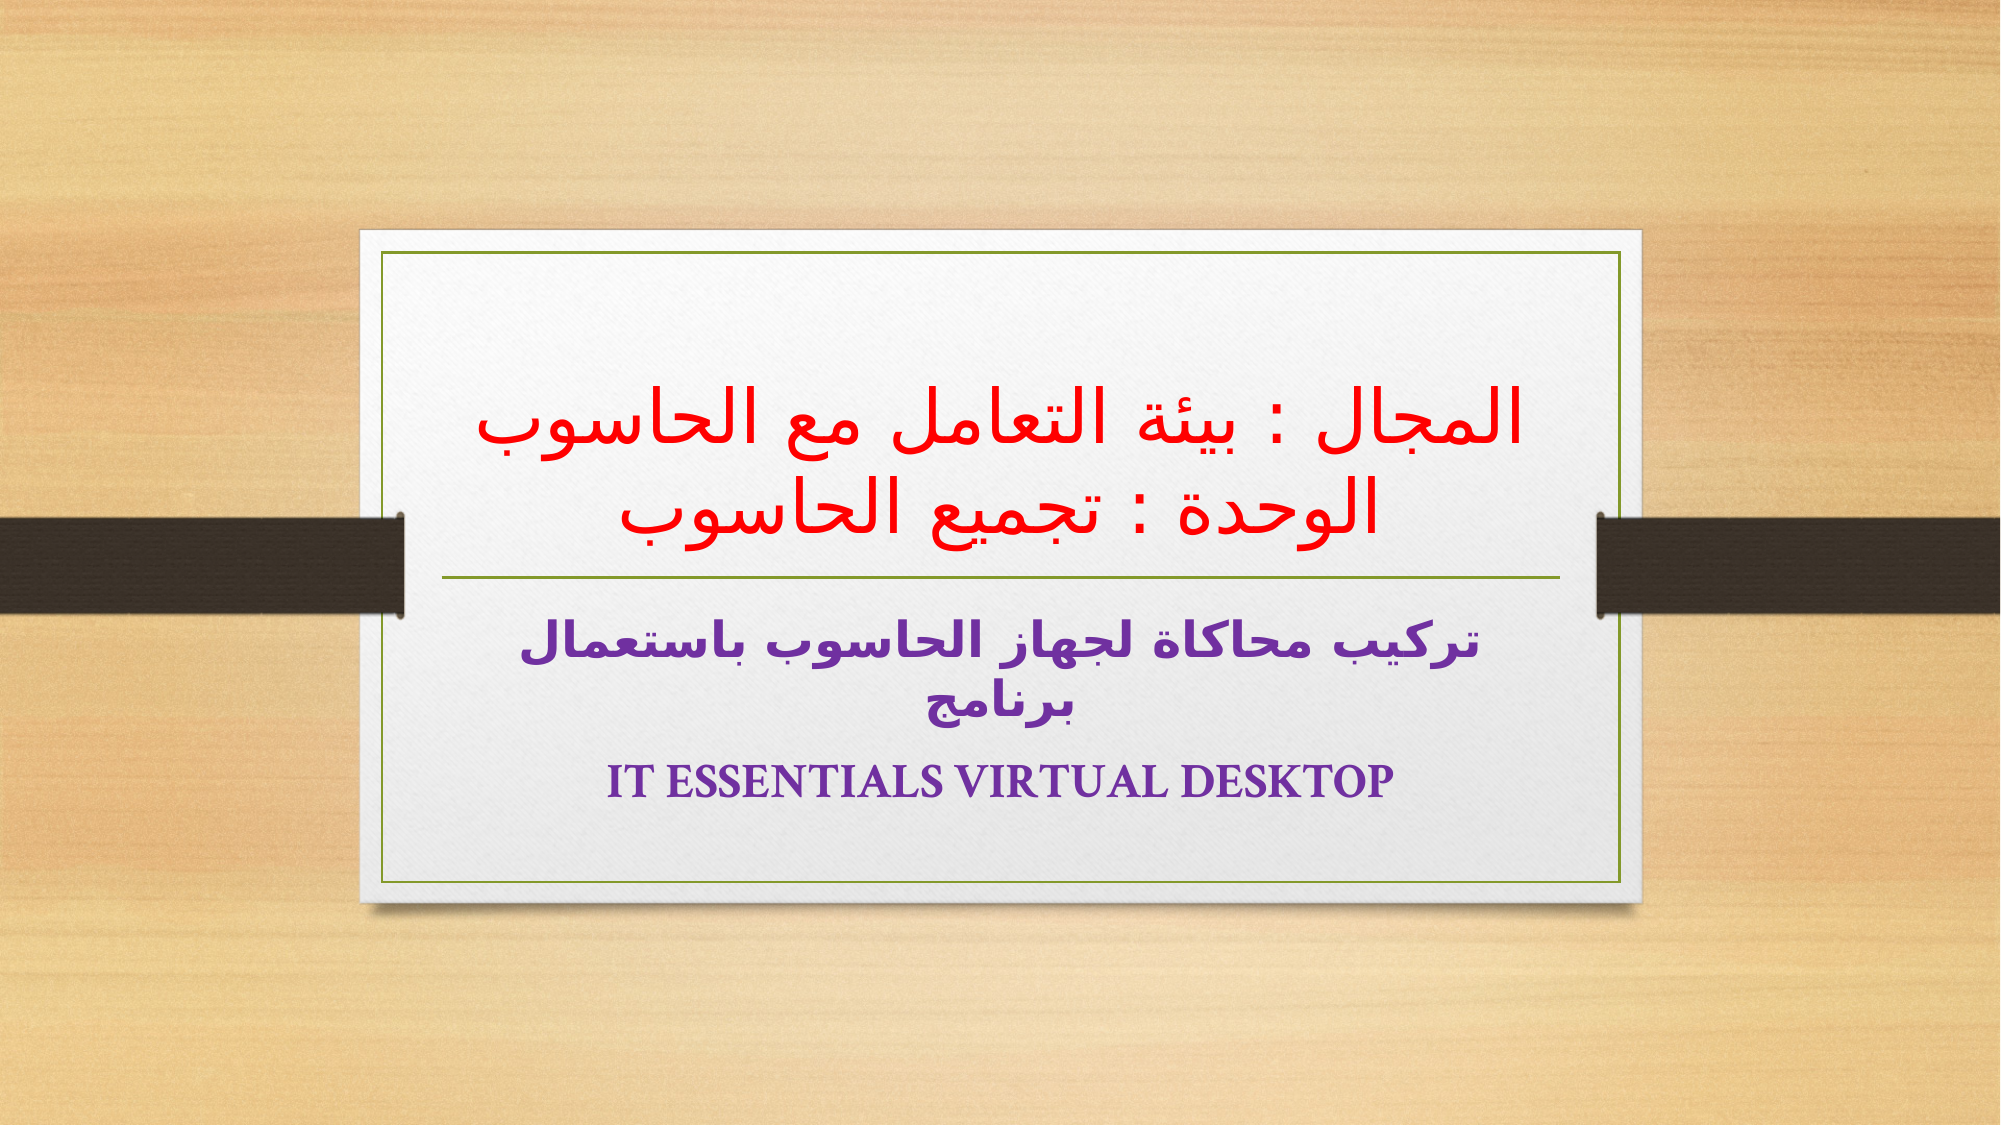

# المجال : بيئة التعامل مع الحاسوب الوحدة : تجميع الحاسوب
تركيب محاكاة لجهاز الحاسوب باستعمال برنامج
IT ESSENTIALS VIRTUAL DESKTOP